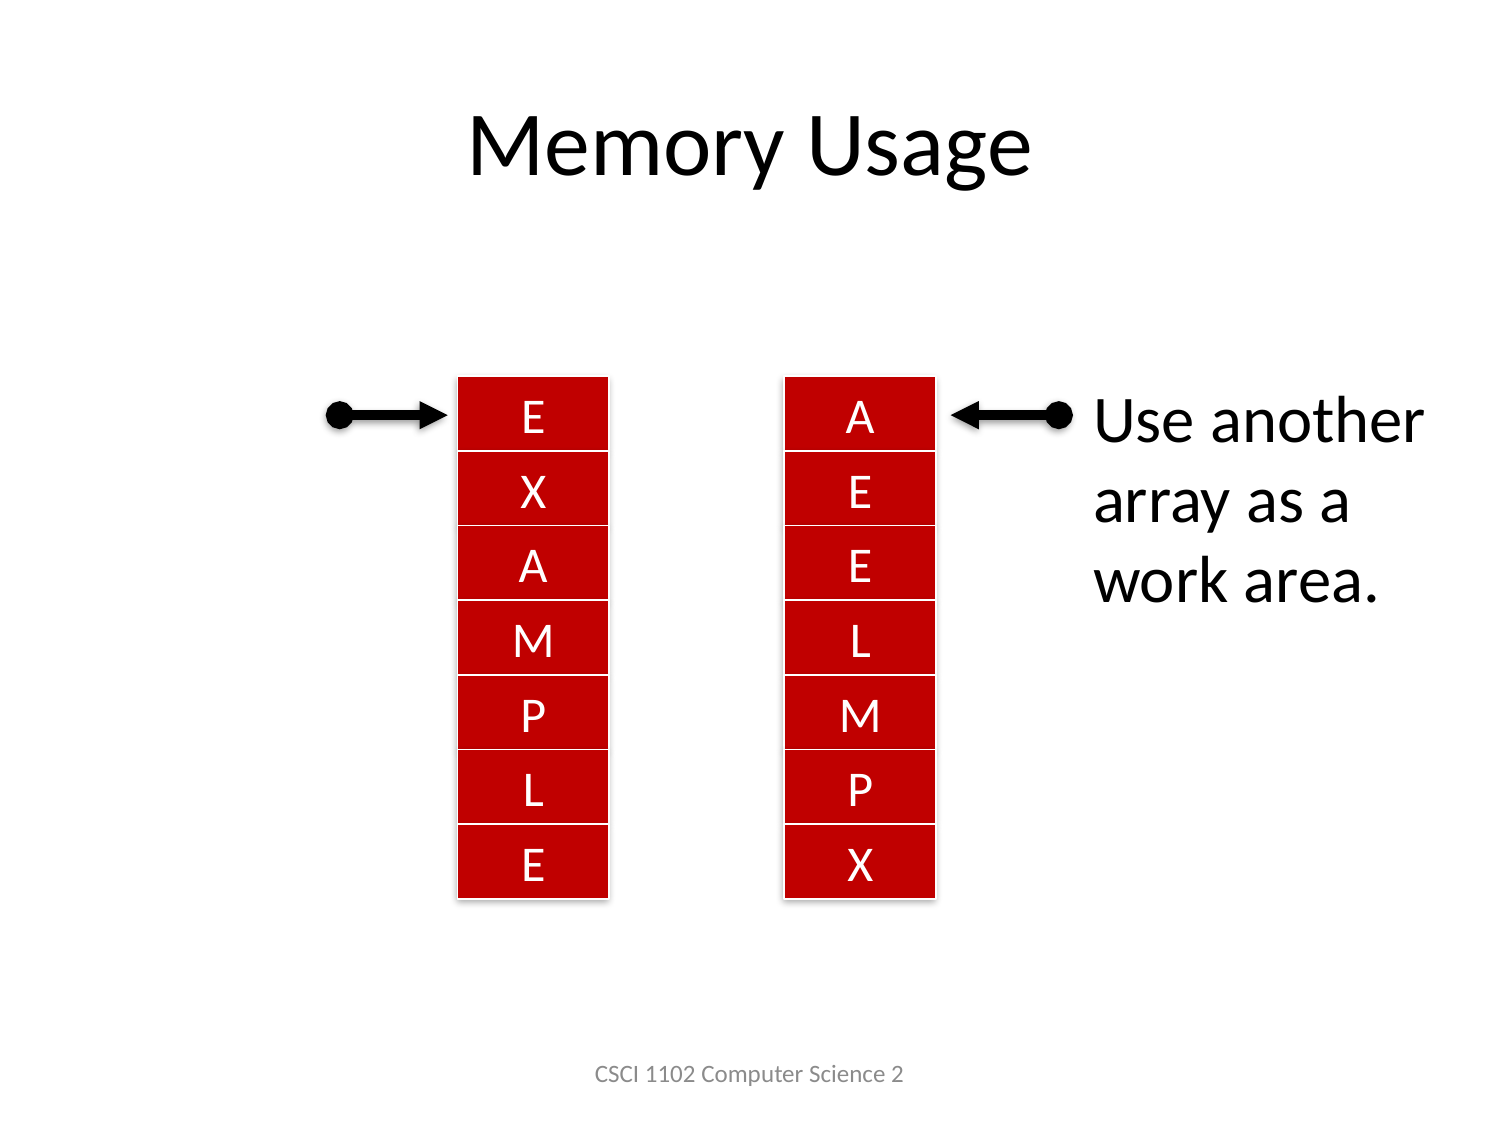

# Memory Usage
Use another array as a work area.
E
X
A
M
P
L
E
A
E
E
L
M
P
X
CSCI 1102 Computer Science 2